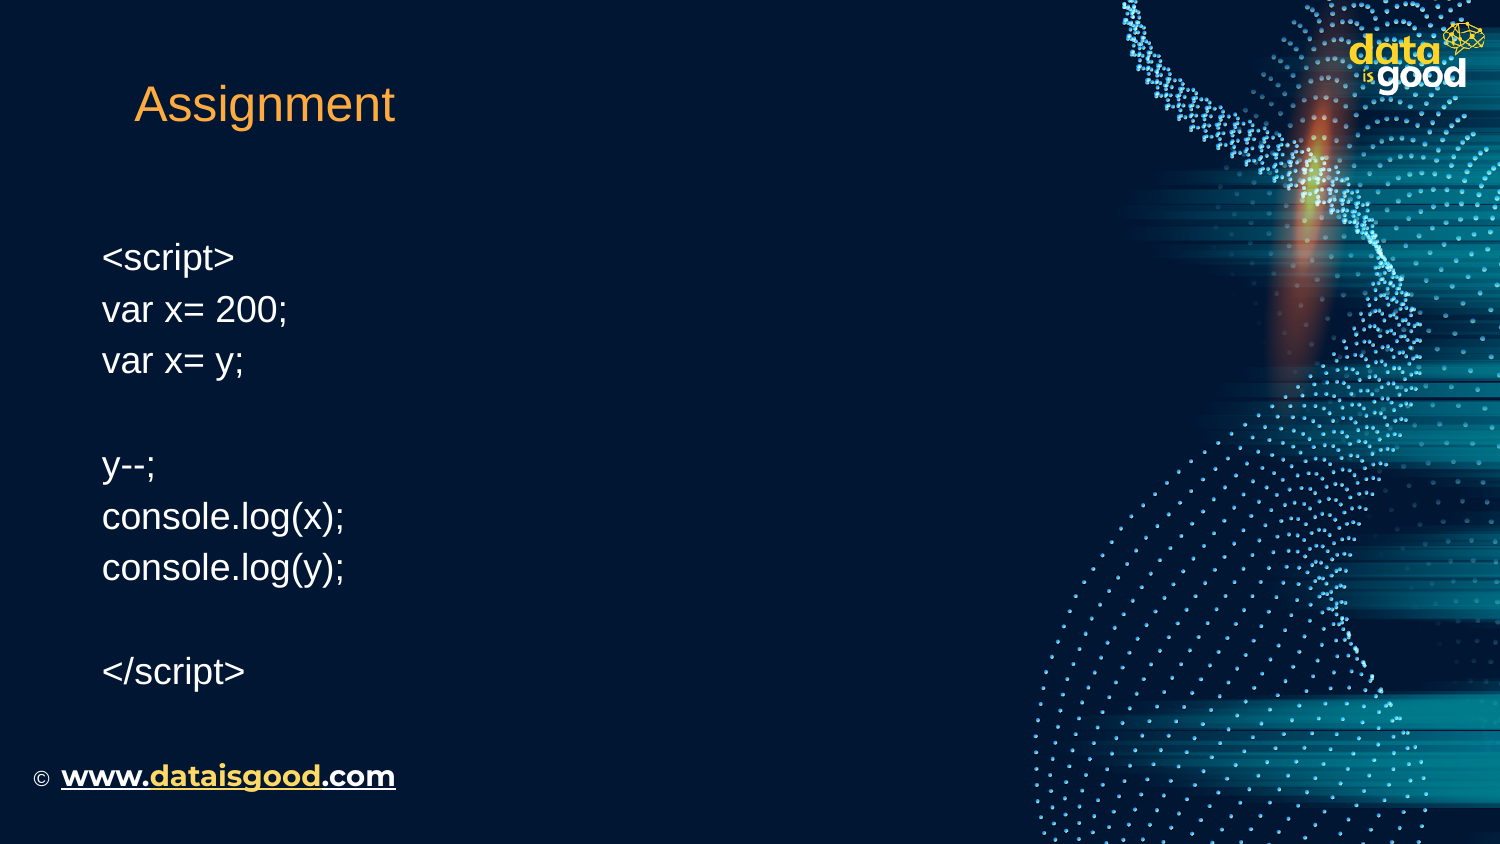

# Assignment
<script>
var x= 200;
var x= y;

y--;
console.log(x);
console.log(y);

</script>